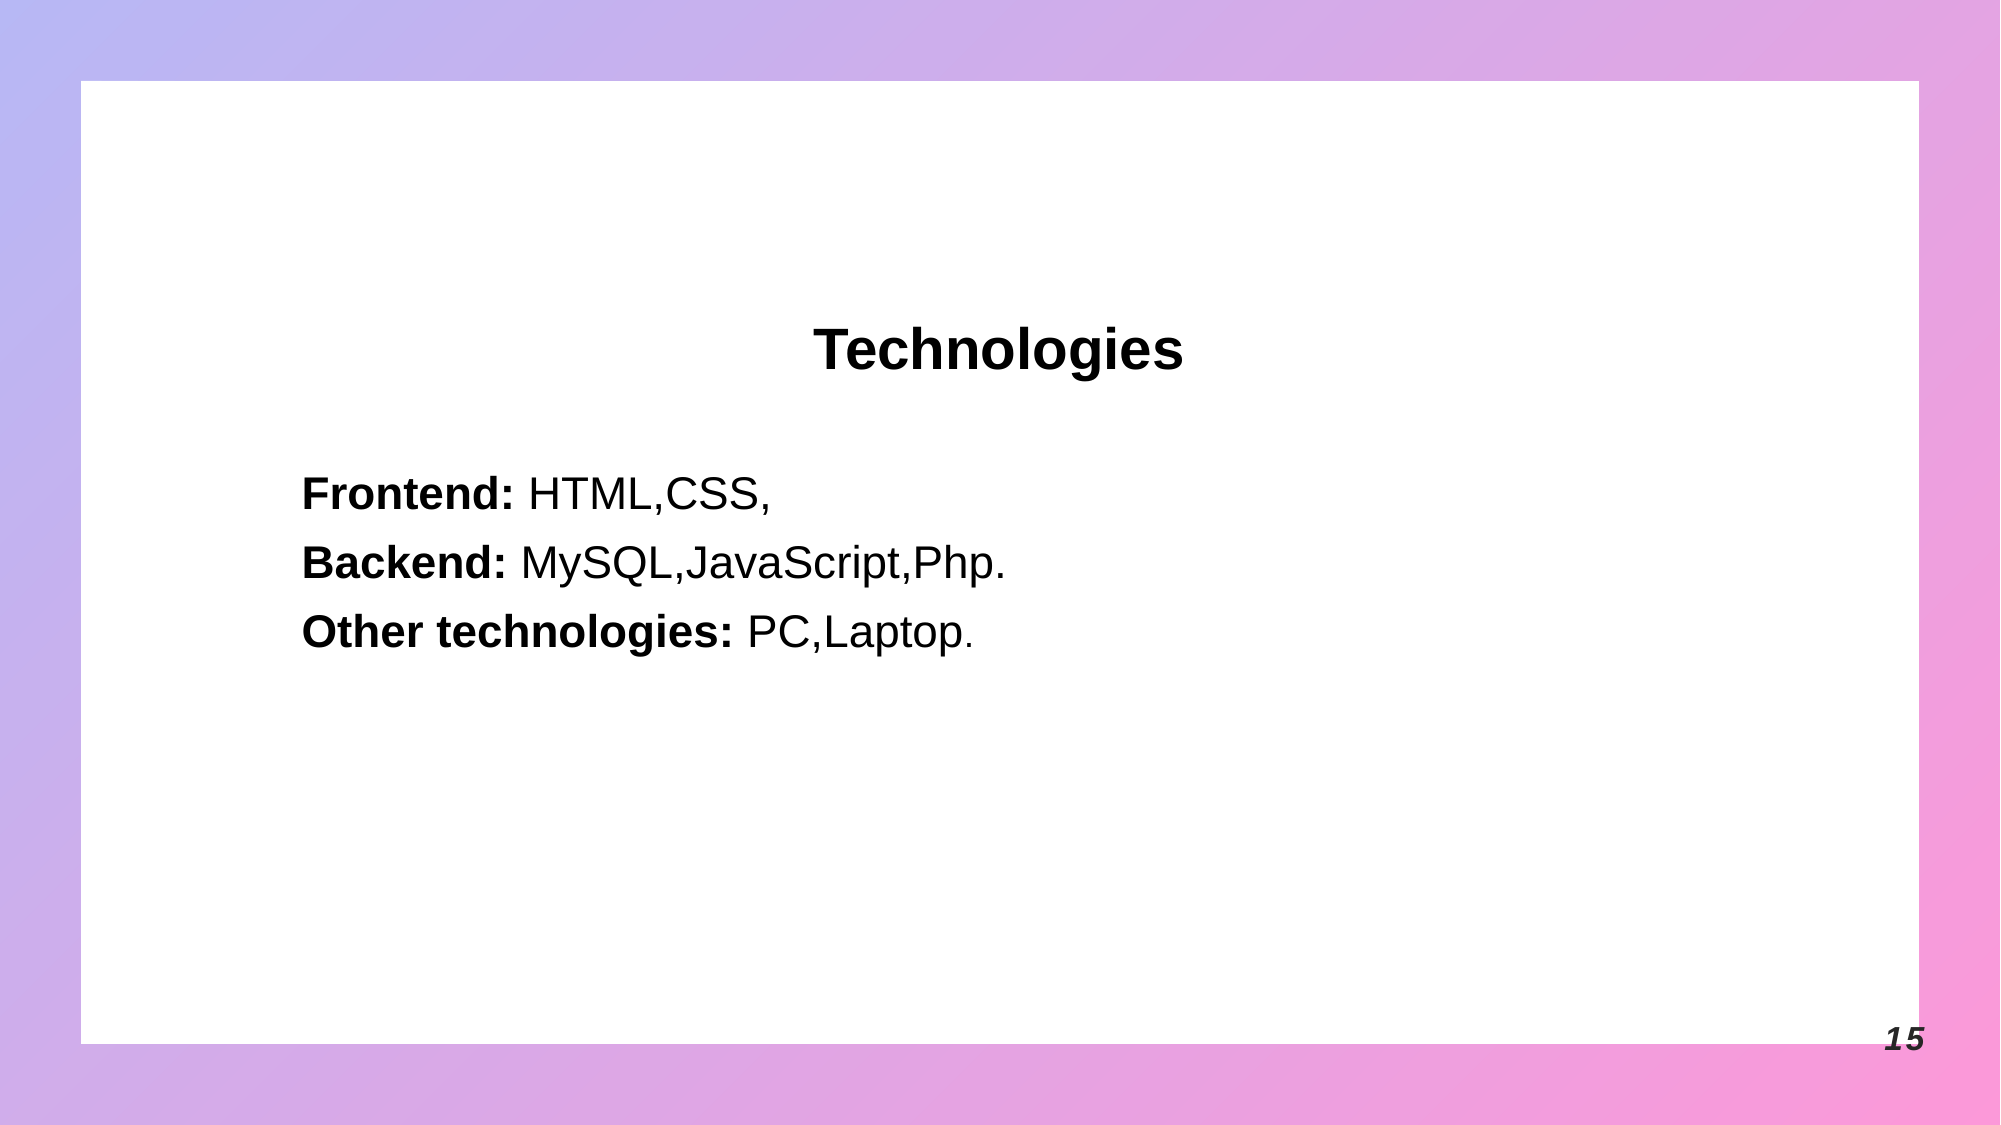

Technologies

Frontend: HTML,CSS,
Backend: MySQL,JavaScript,Php.
Other technologies: PC,Laptop.
15